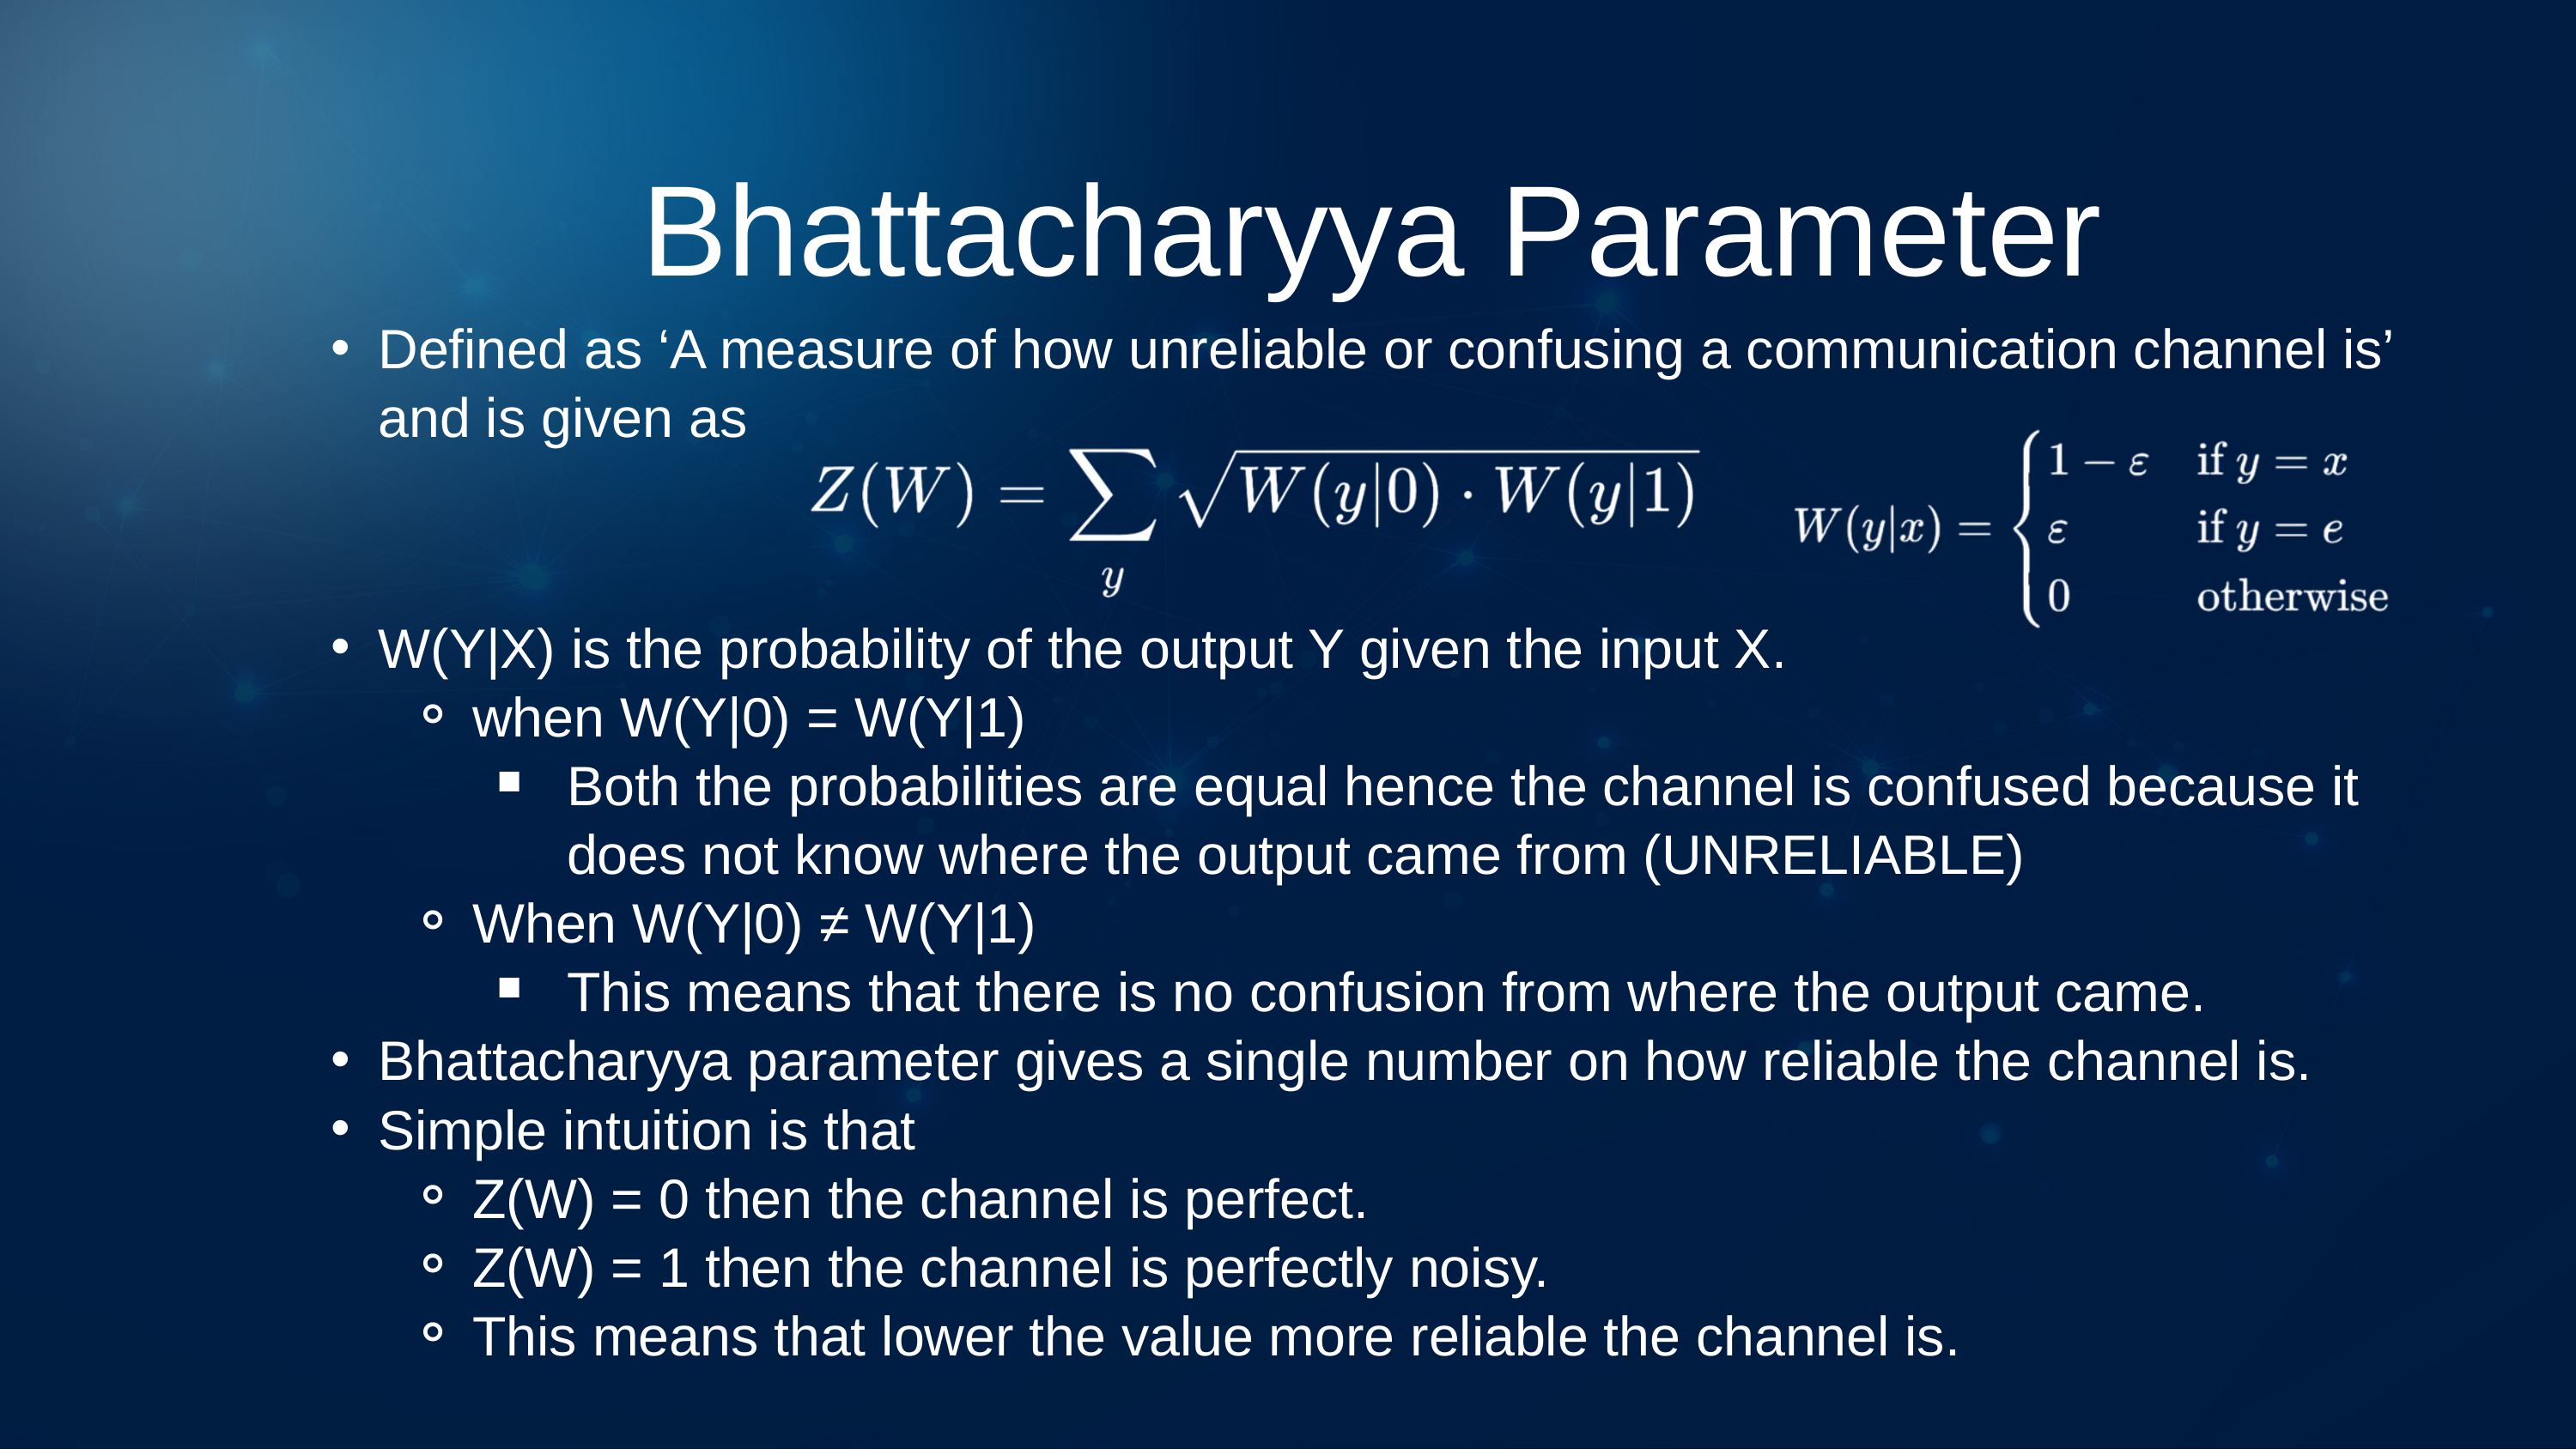

Bhattacharyya Parameter

Defined as ‘A measure of how unreliable or confusing a communication channel is’ and is given as

W(Y|X) is the probability of the output Y given the input X.
when W(Y|0) = W(Y|1)
Both the probabilities are equal hence the channel is confused because it does not know where the output came from (UNRELIABLE)
When W(Y|0) ≠ W(Y|1)
This means that there is no confusion from where the output came.
Bhattacharyya parameter gives a single number on how reliable the channel is.
Simple intuition is that
Z(W) = 0 then the channel is perfect.
Z(W) = 1 then the channel is perfectly noisy.
This means that lower the value more reliable the channel is.